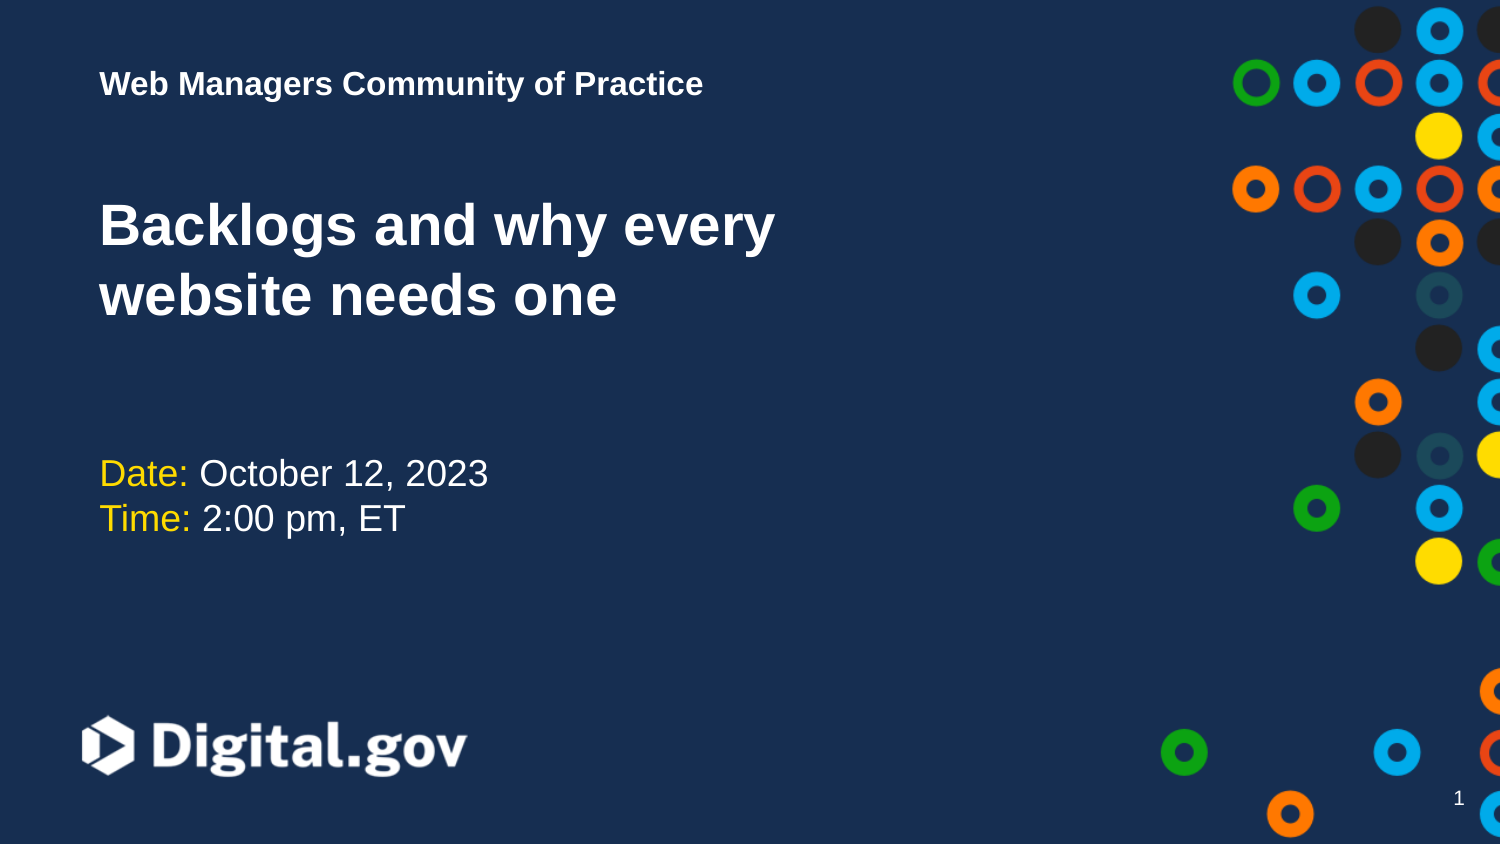

Web Managers Community of Practice
Backlogs and why every website needs one
Date: October 12, 2023
Time: 2:00 pm, ET
1